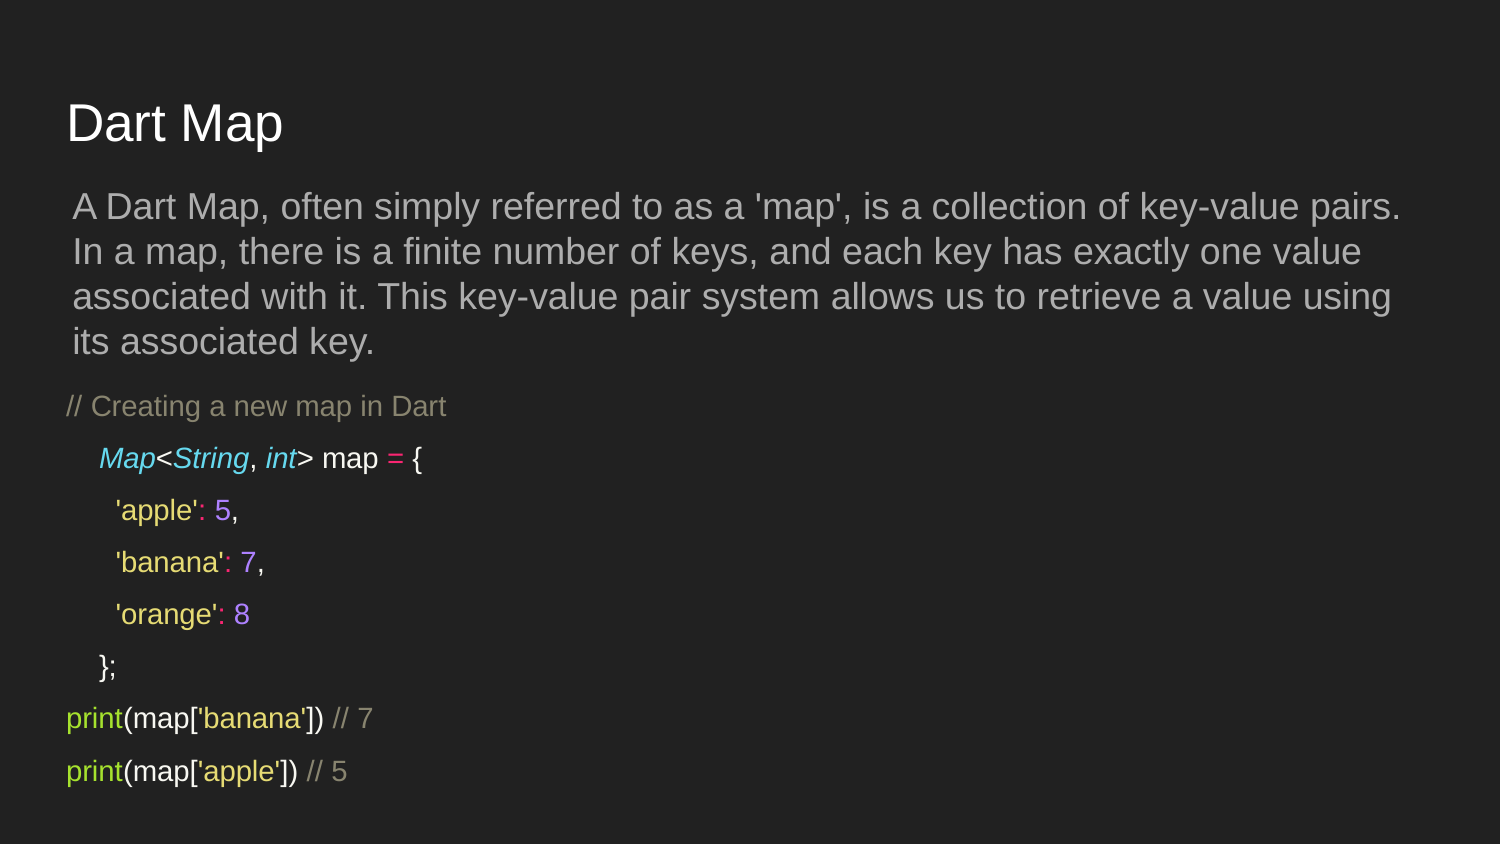

# Dart Map
A Dart Map, often simply referred to as a 'map', is a collection of key-value pairs. In a map, there is a finite number of keys, and each key has exactly one value associated with it. This key-value pair system allows us to retrieve a value using its associated key.
// Creating a new map in Dart
    Map<String, int> map = {
      'apple': 5,
      'banana': 7,
      'orange': 8
    };
print(map['banana']) // 7
print(map['apple']) // 5